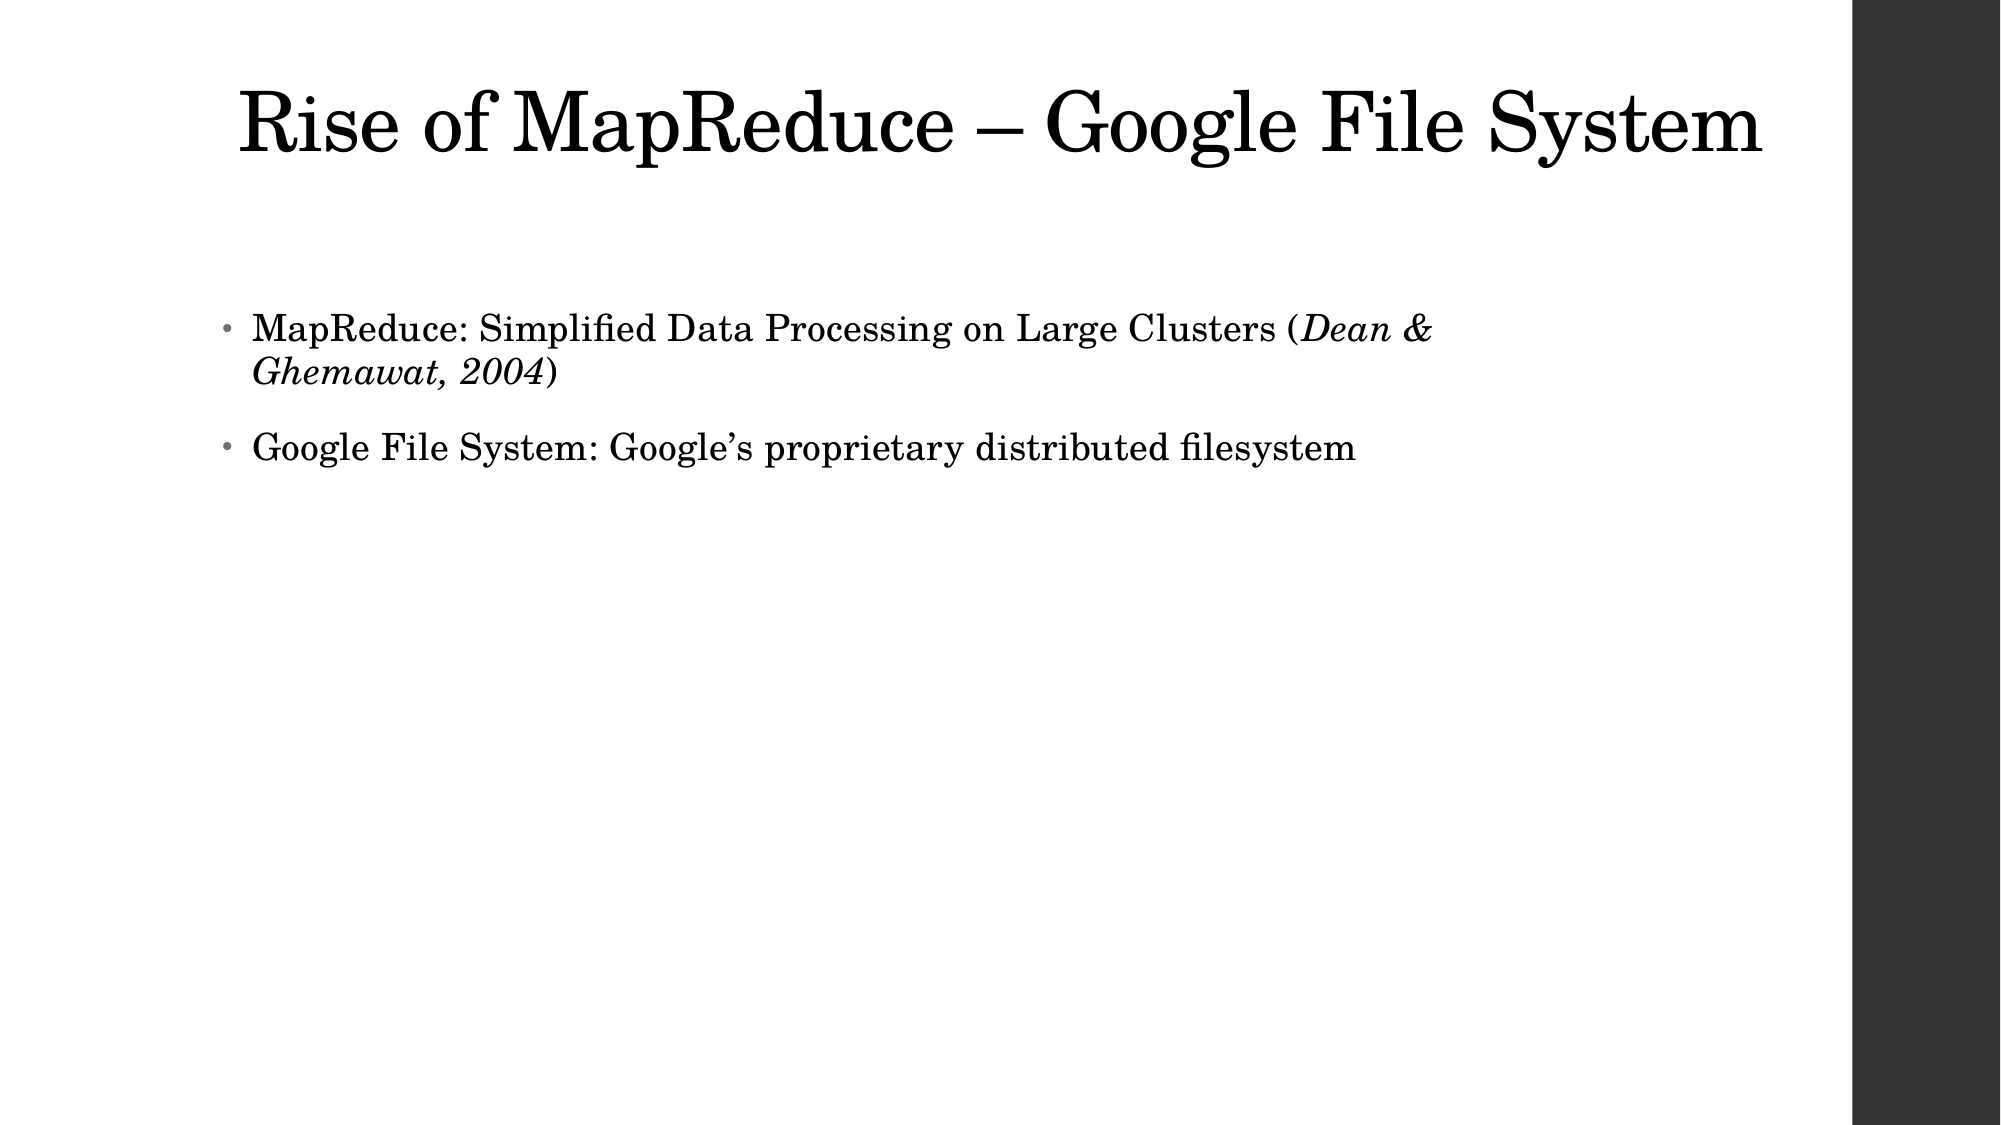

# Rise of MapReduce – Google File System
MapReduce: Simplified Data Processing on Large Clusters (Dean & Ghemawat, 2004)
Google File System: Google’s proprietary distributed filesystem